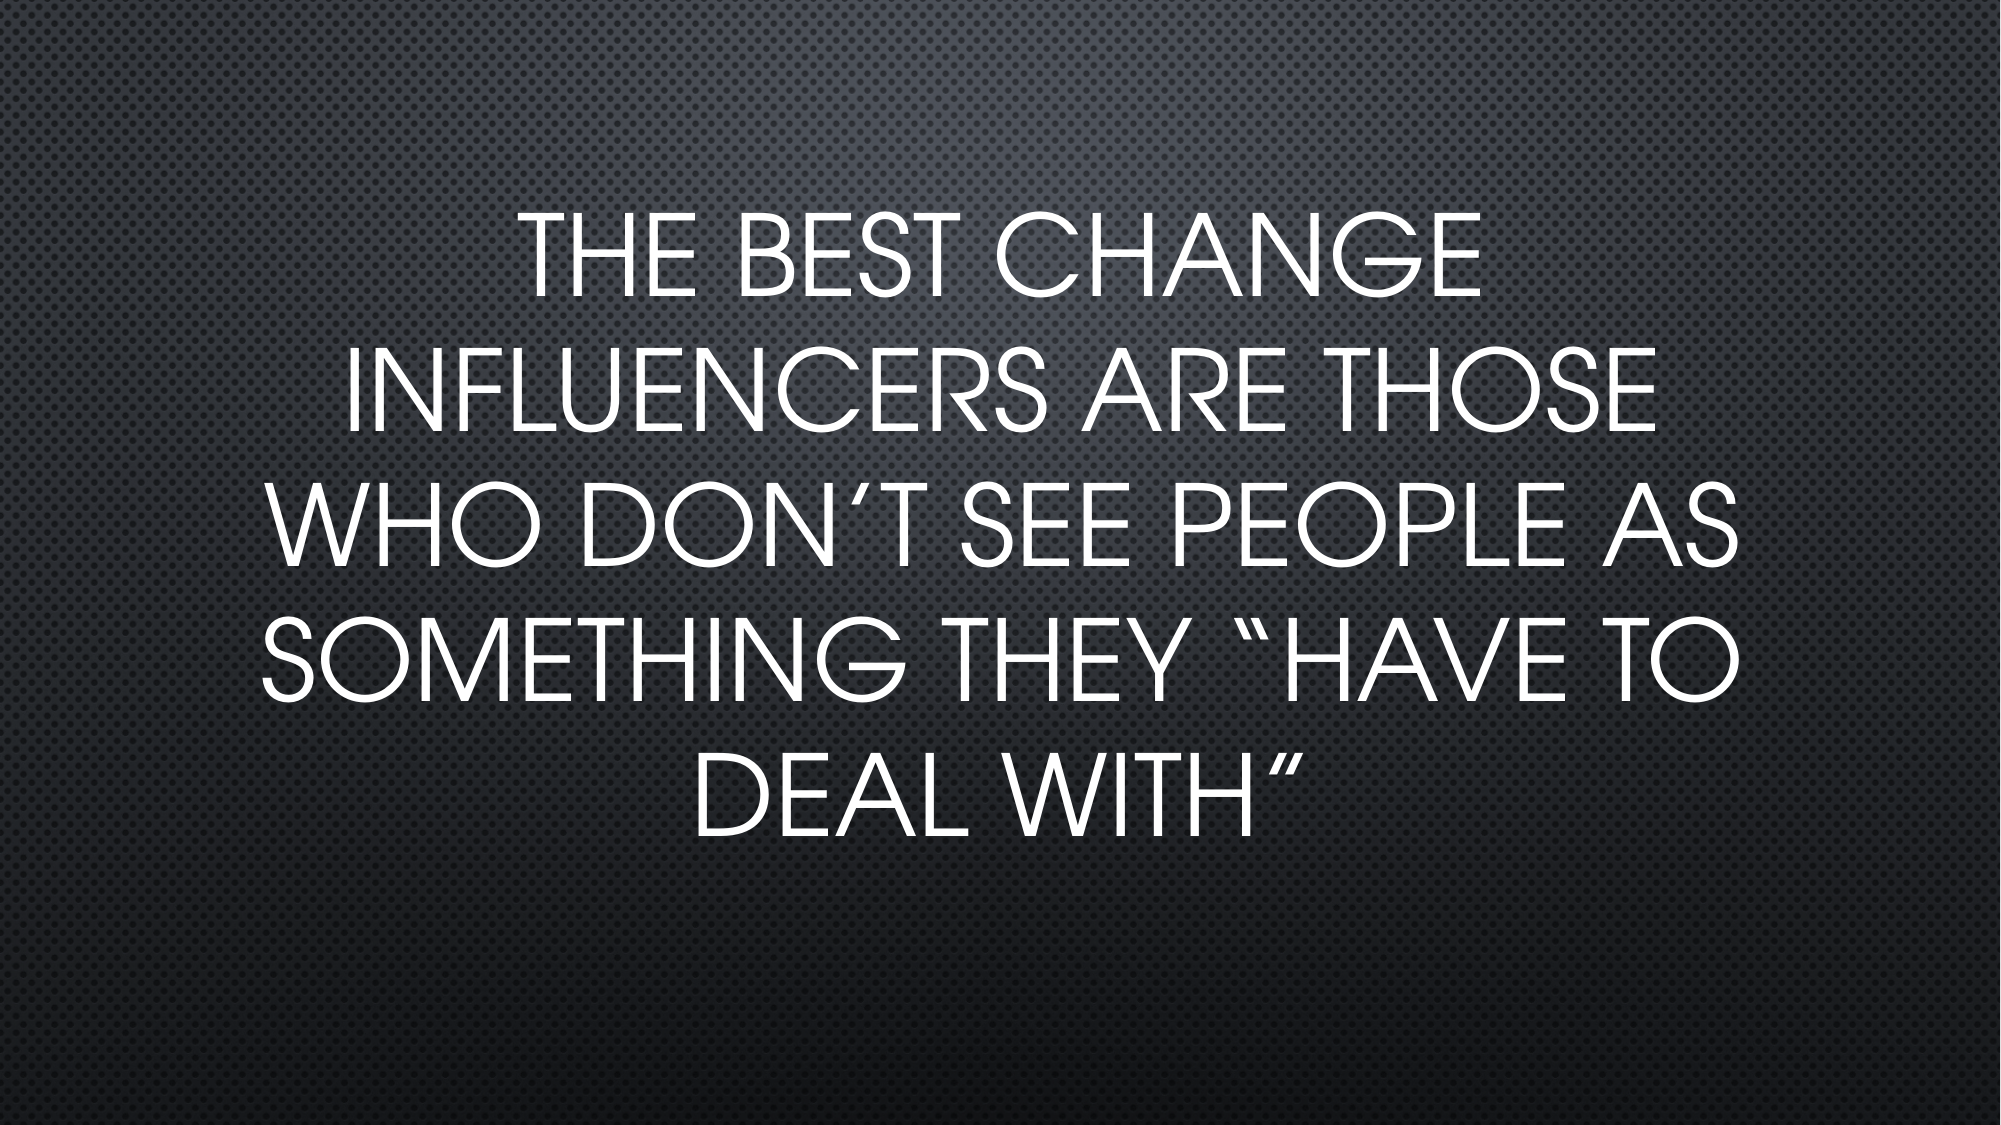

# the best change influencers are those who don’t see people as something they “have to deal with”